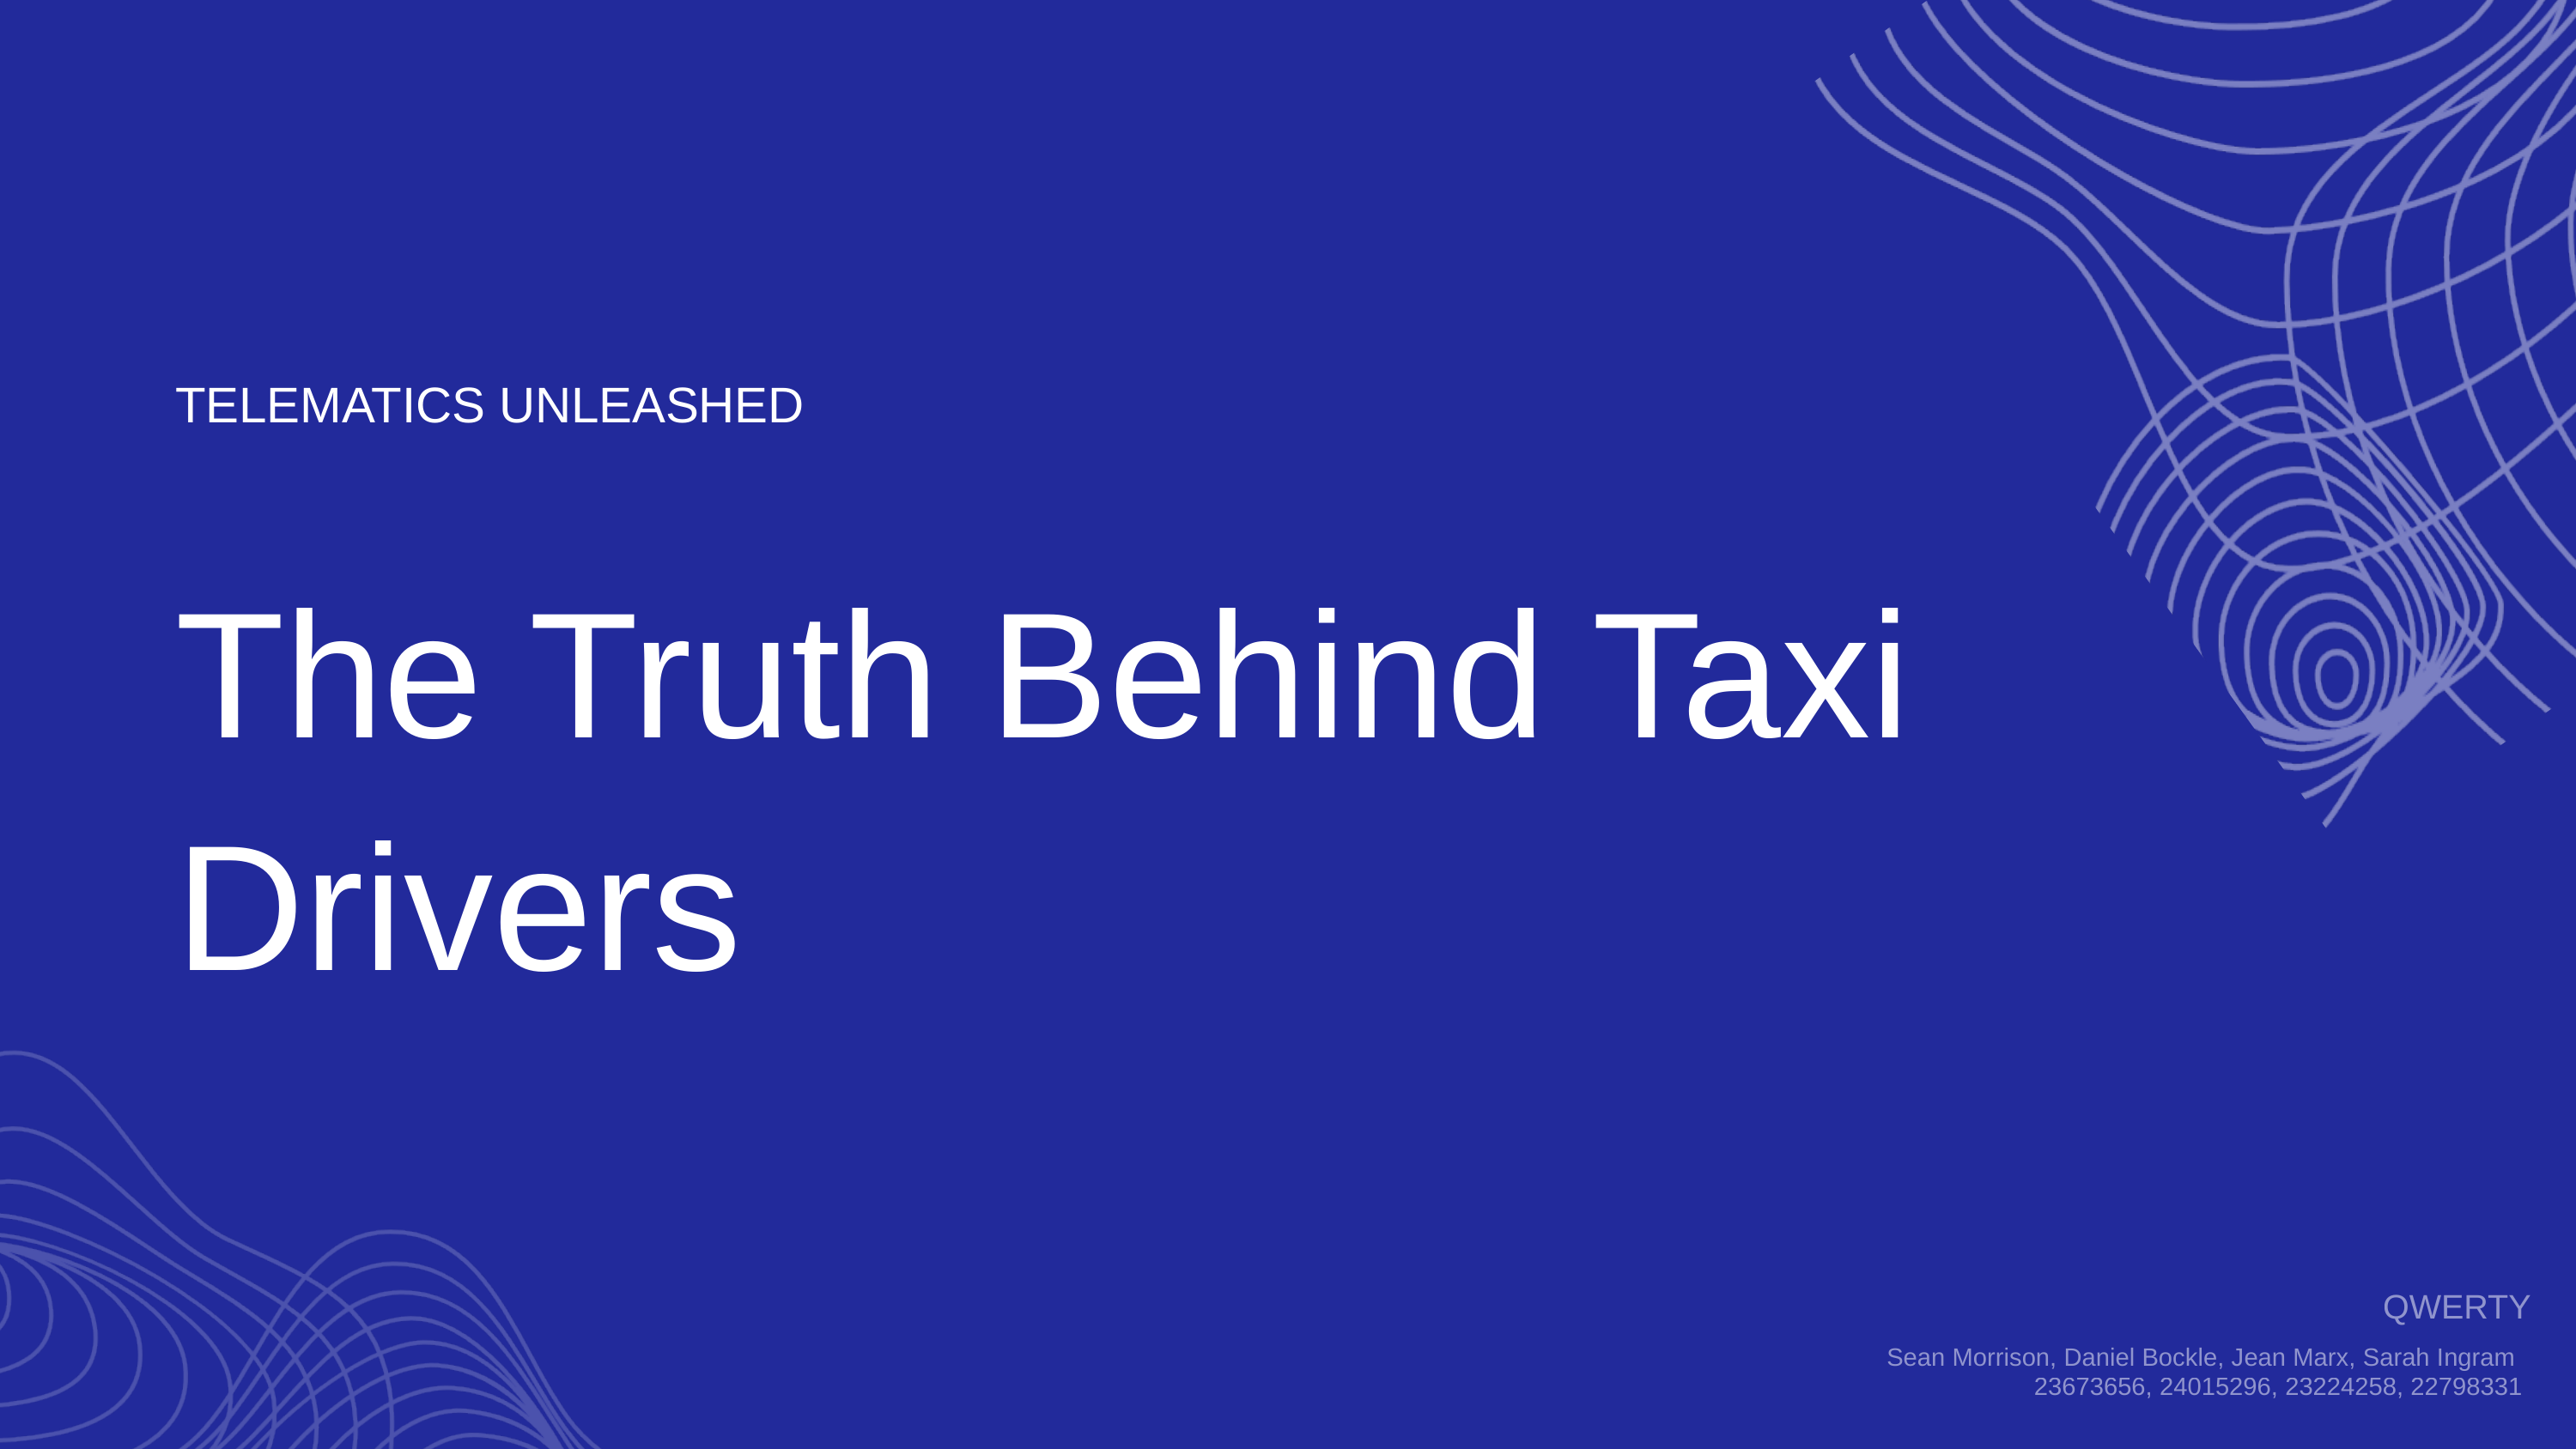

TELEMATICS UNLEASHED
The Truth Behind Taxi Drivers

QWERTY
Sean Morrison, Daniel Bockle, Jean Marx, Sarah Ingram
23673656, 24015296, 23224258, 22798331